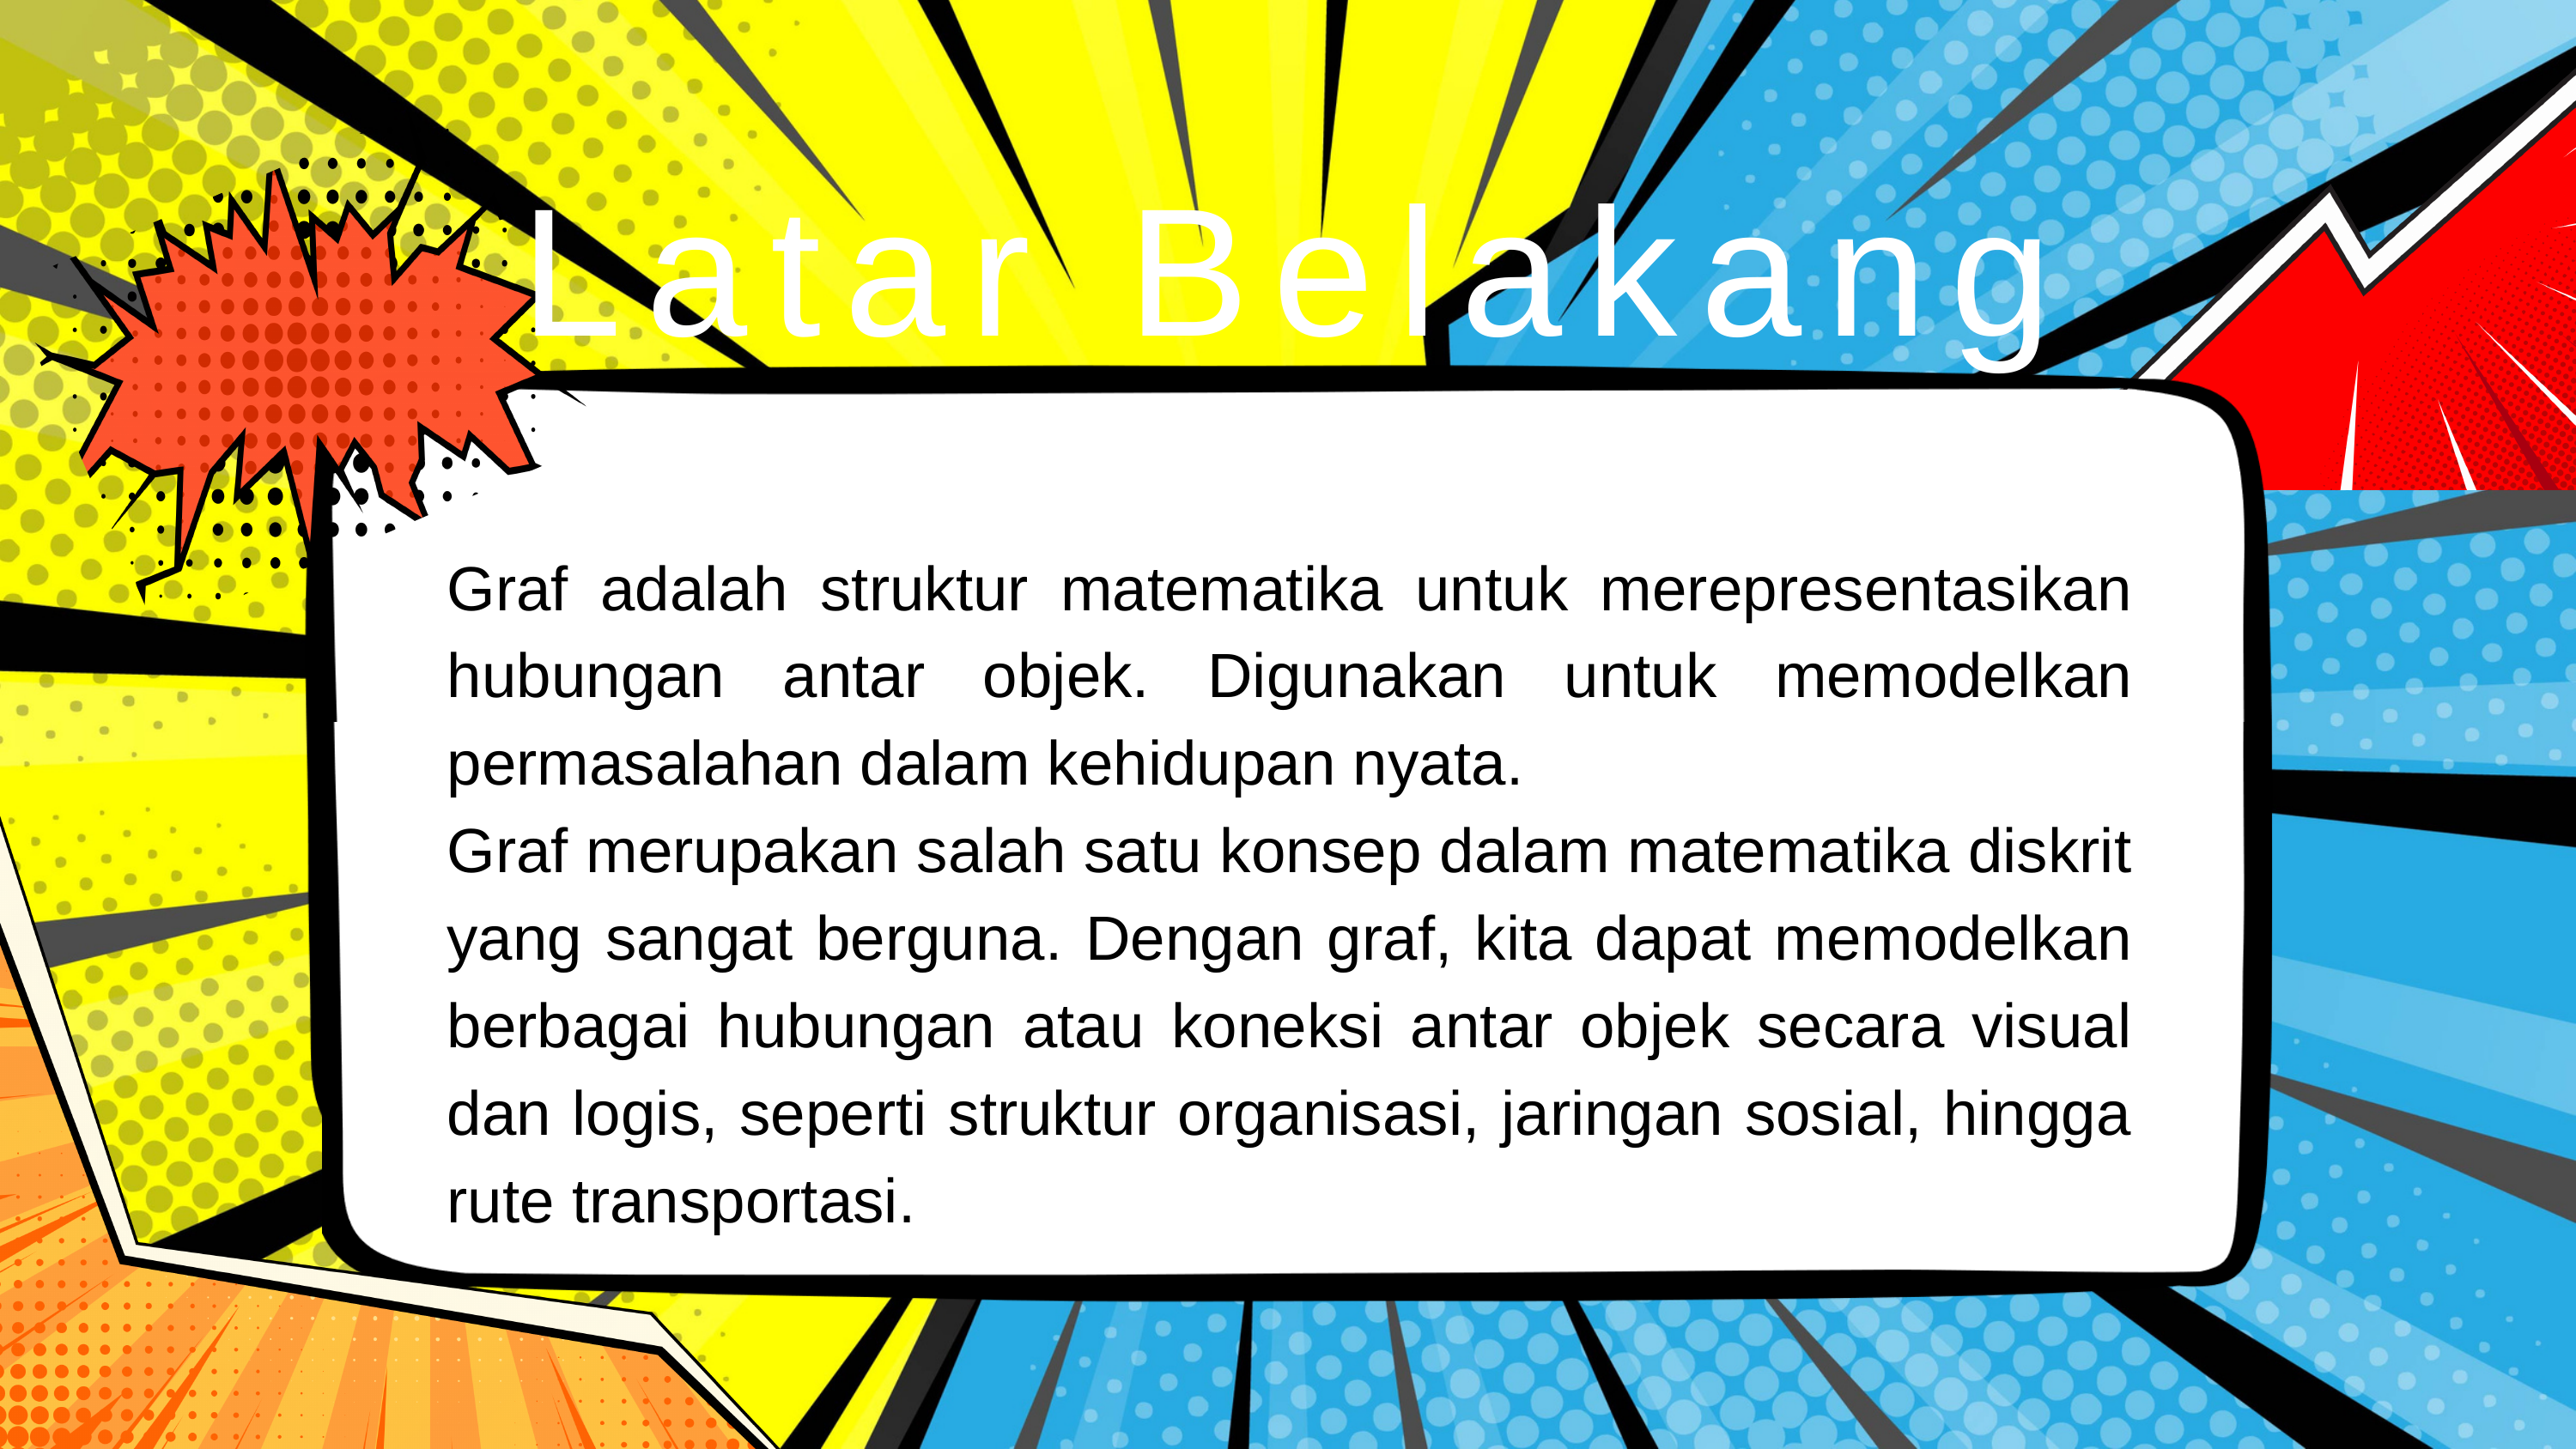

Latar Belakang

Graf adalah struktur matematika untuk merepresentasikan hubungan antar objek. Digunakan untuk memodelkan permasalahan dalam kehidupan nyata.
Graf merupakan salah satu konsep dalam matematika diskrit yang sangat berguna. Dengan graf, kita dapat memodelkan berbagai hubungan atau koneksi antar objek secara visual dan logis, seperti struktur organisasi, jaringan sosial, hingga rute transportasi.